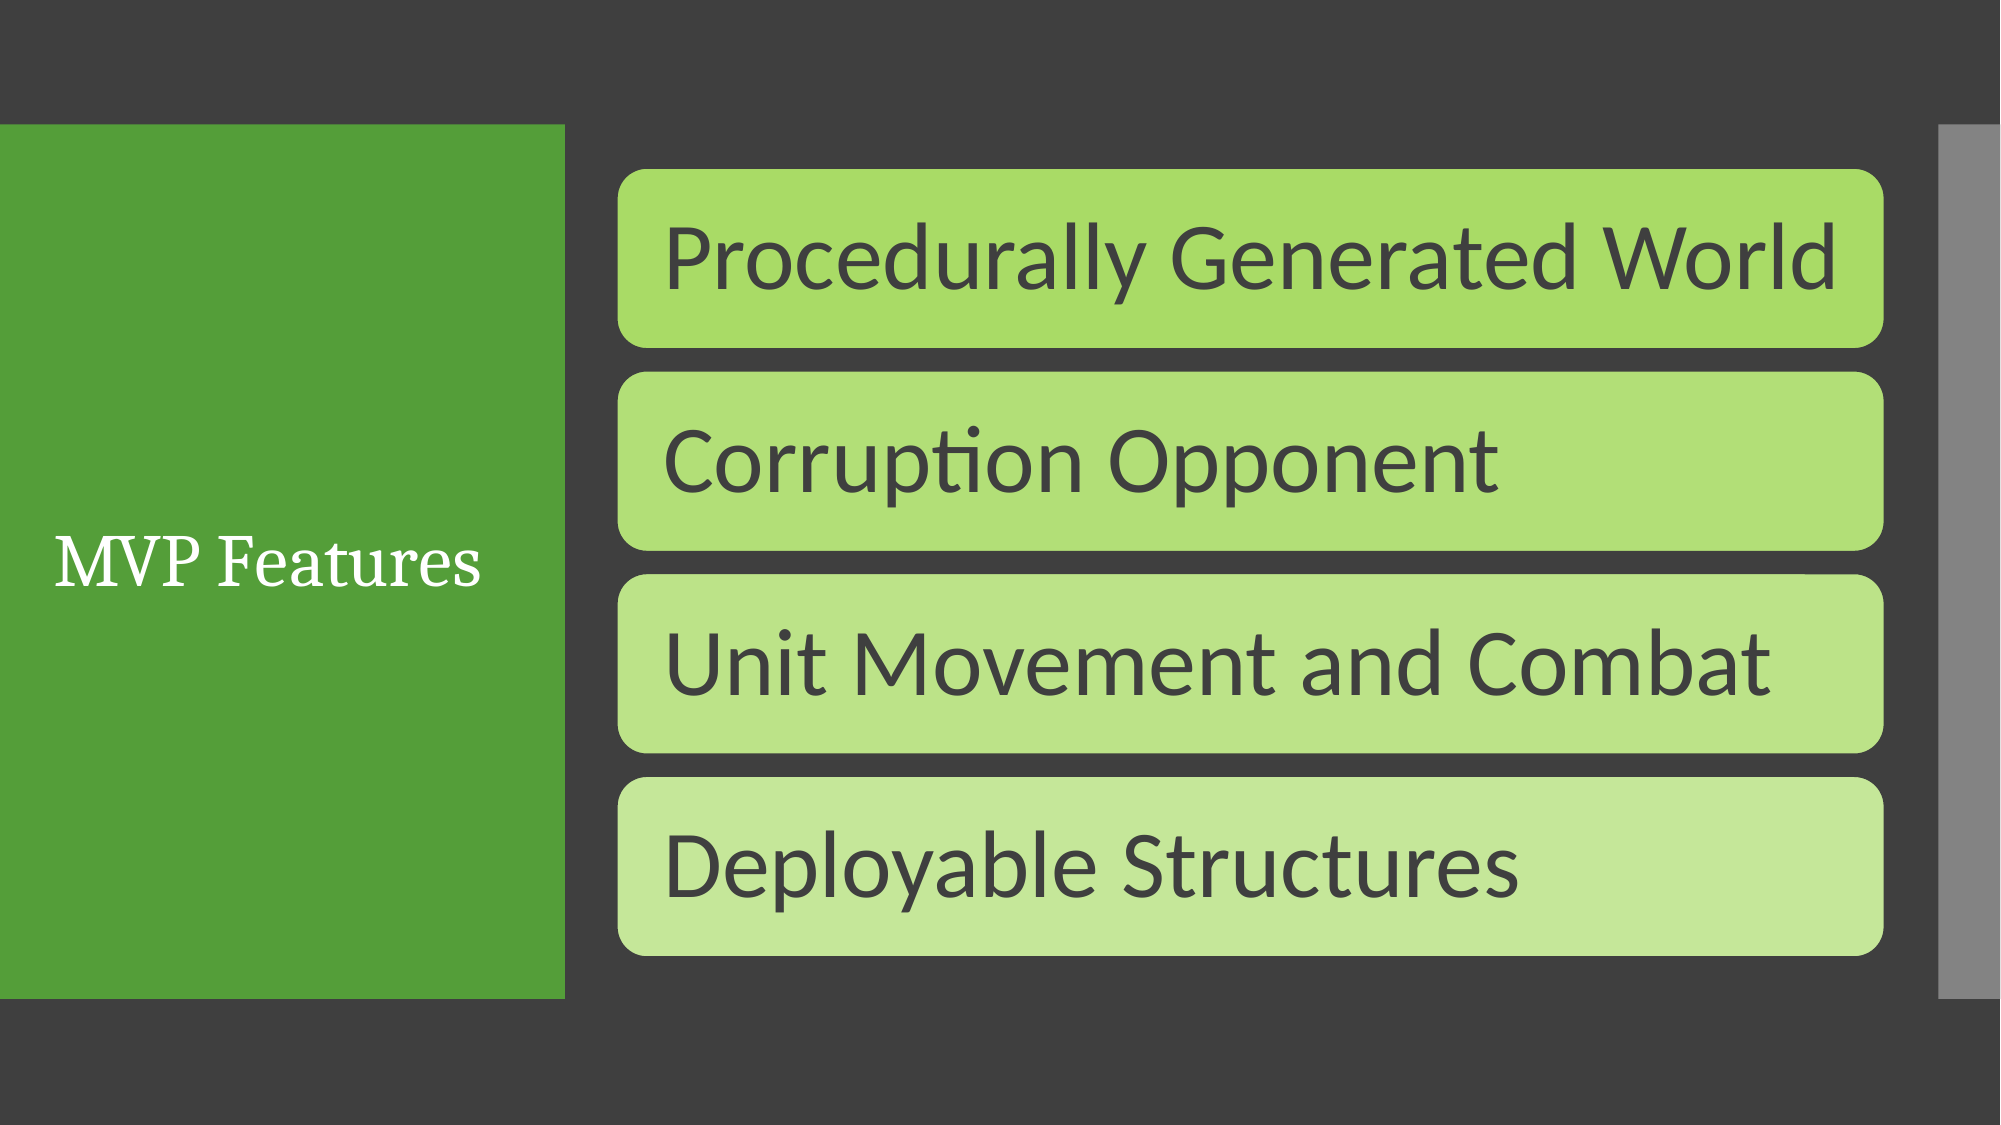

Procedurally Generated World
Corruption Opponent
Unit Movement and Combat
Deployable Structures
# MVP Features